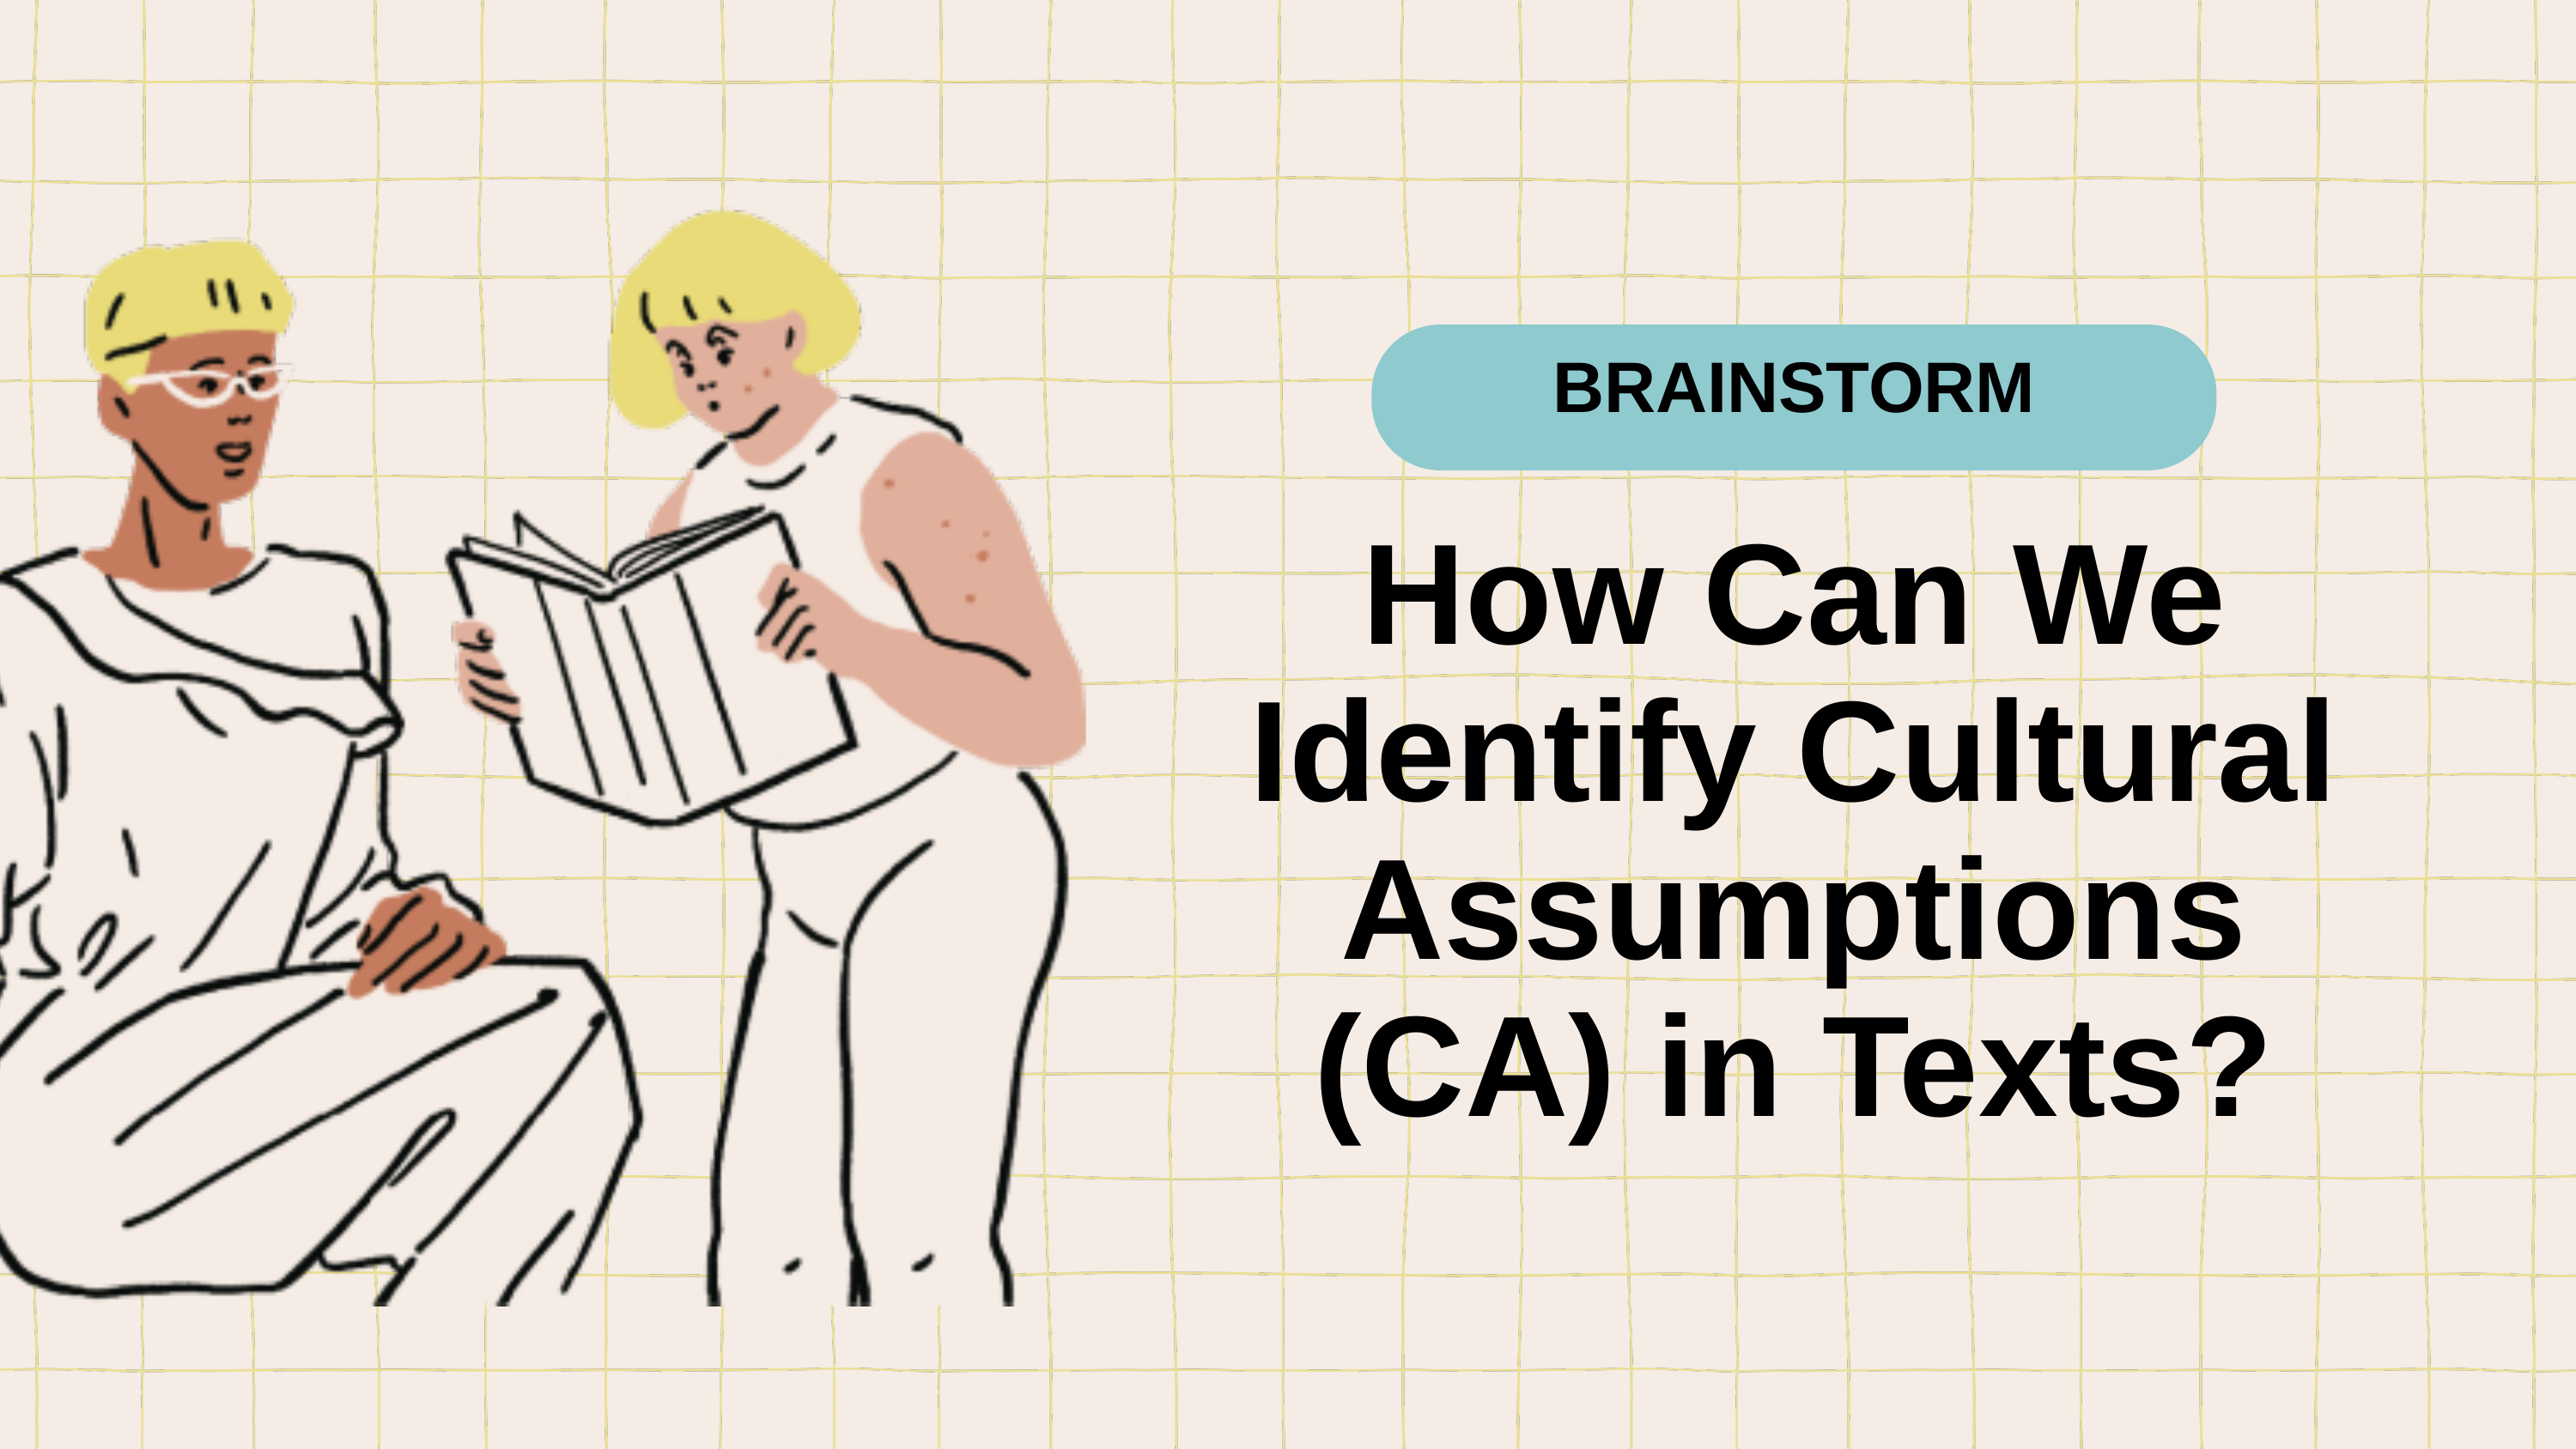

BRAINSTORM
How Can We Identify Cultural Assumptions (CA) in Texts?